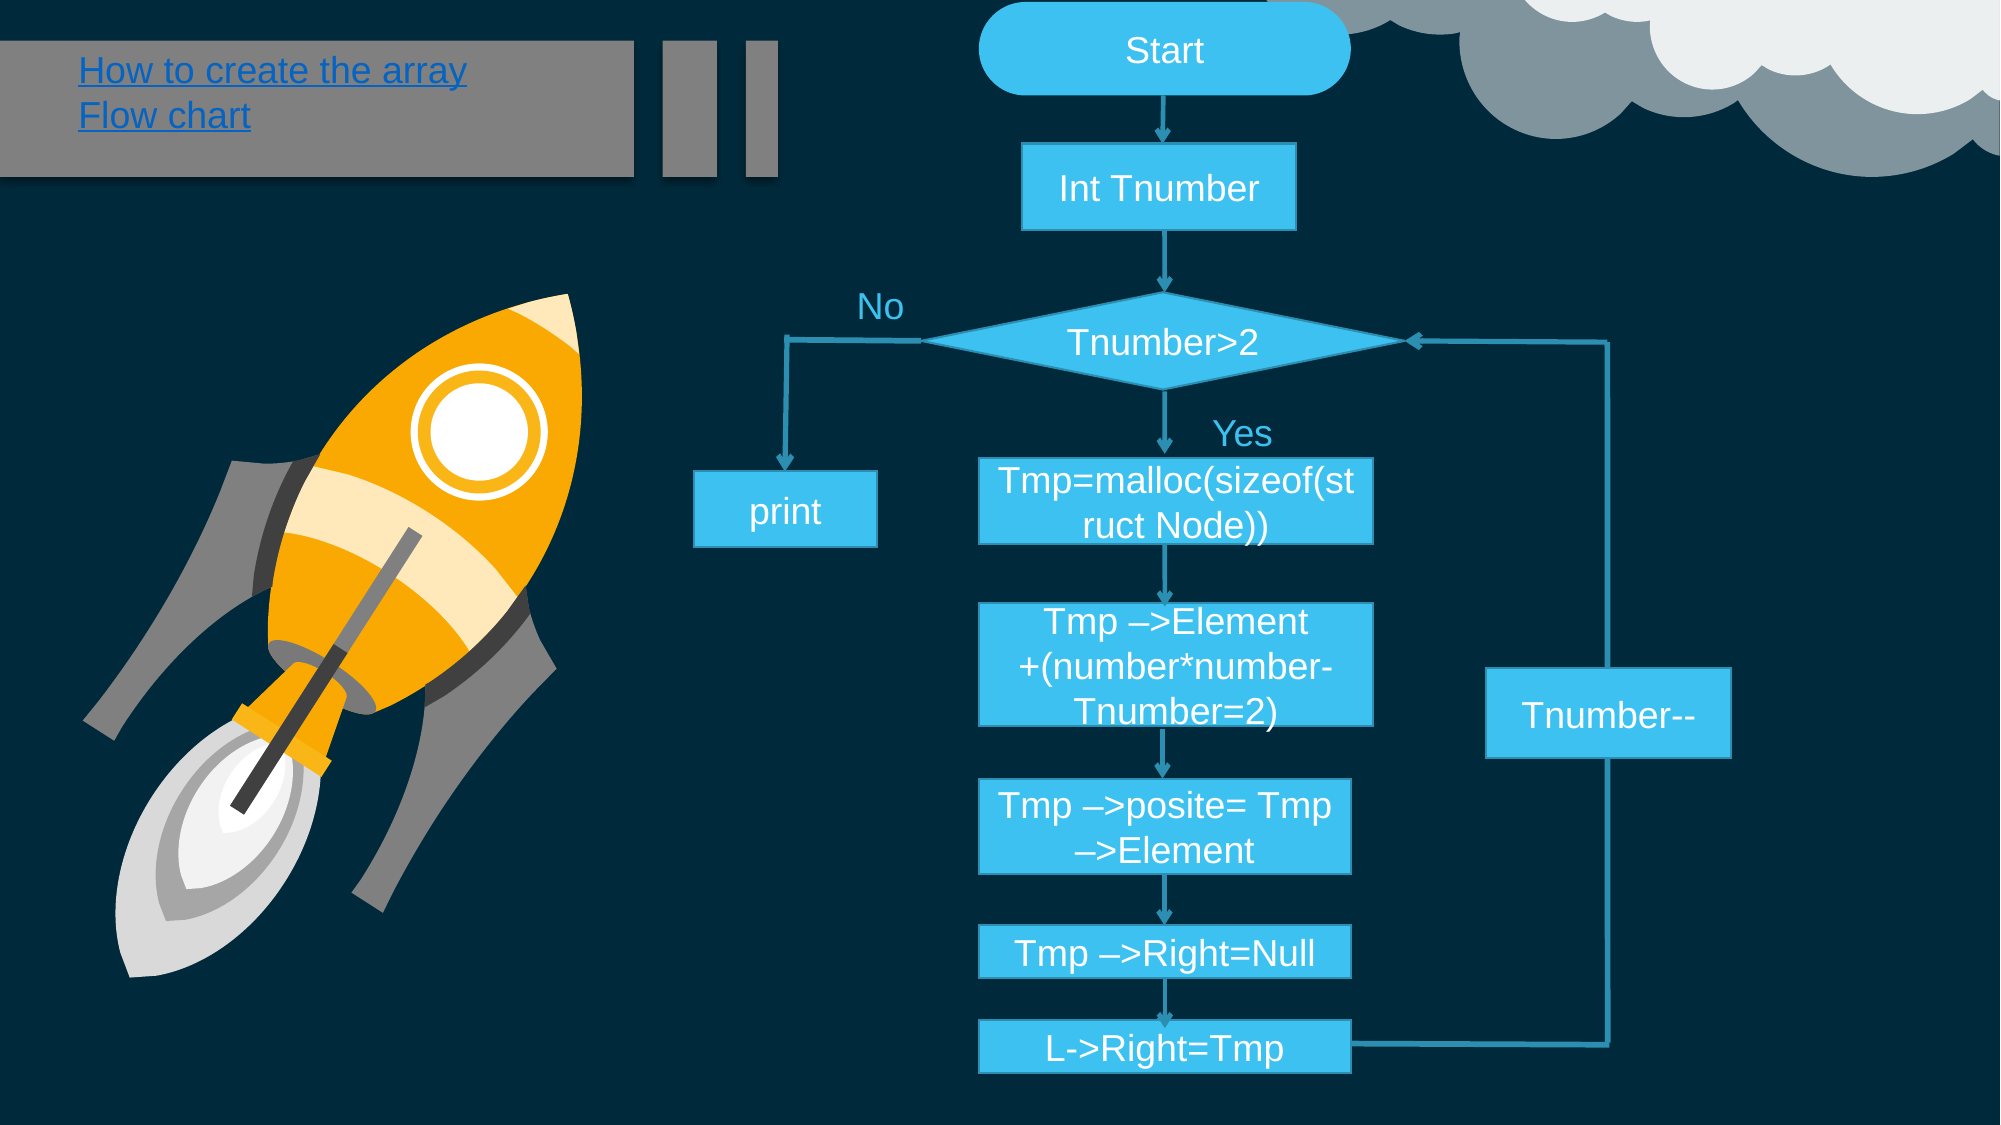

Start
How to create the array
Flow chart
Int Tnumber

No
Tnumber>2
Yes
Tmp=malloc(sizeof(struct Node))
print
Tmp –>Element
+(number*number-Tnumber=2)
Tnumber--
Tmp –>posite= Tmp –>Element
Tmp –>Right=Null
L->Right=Tmp